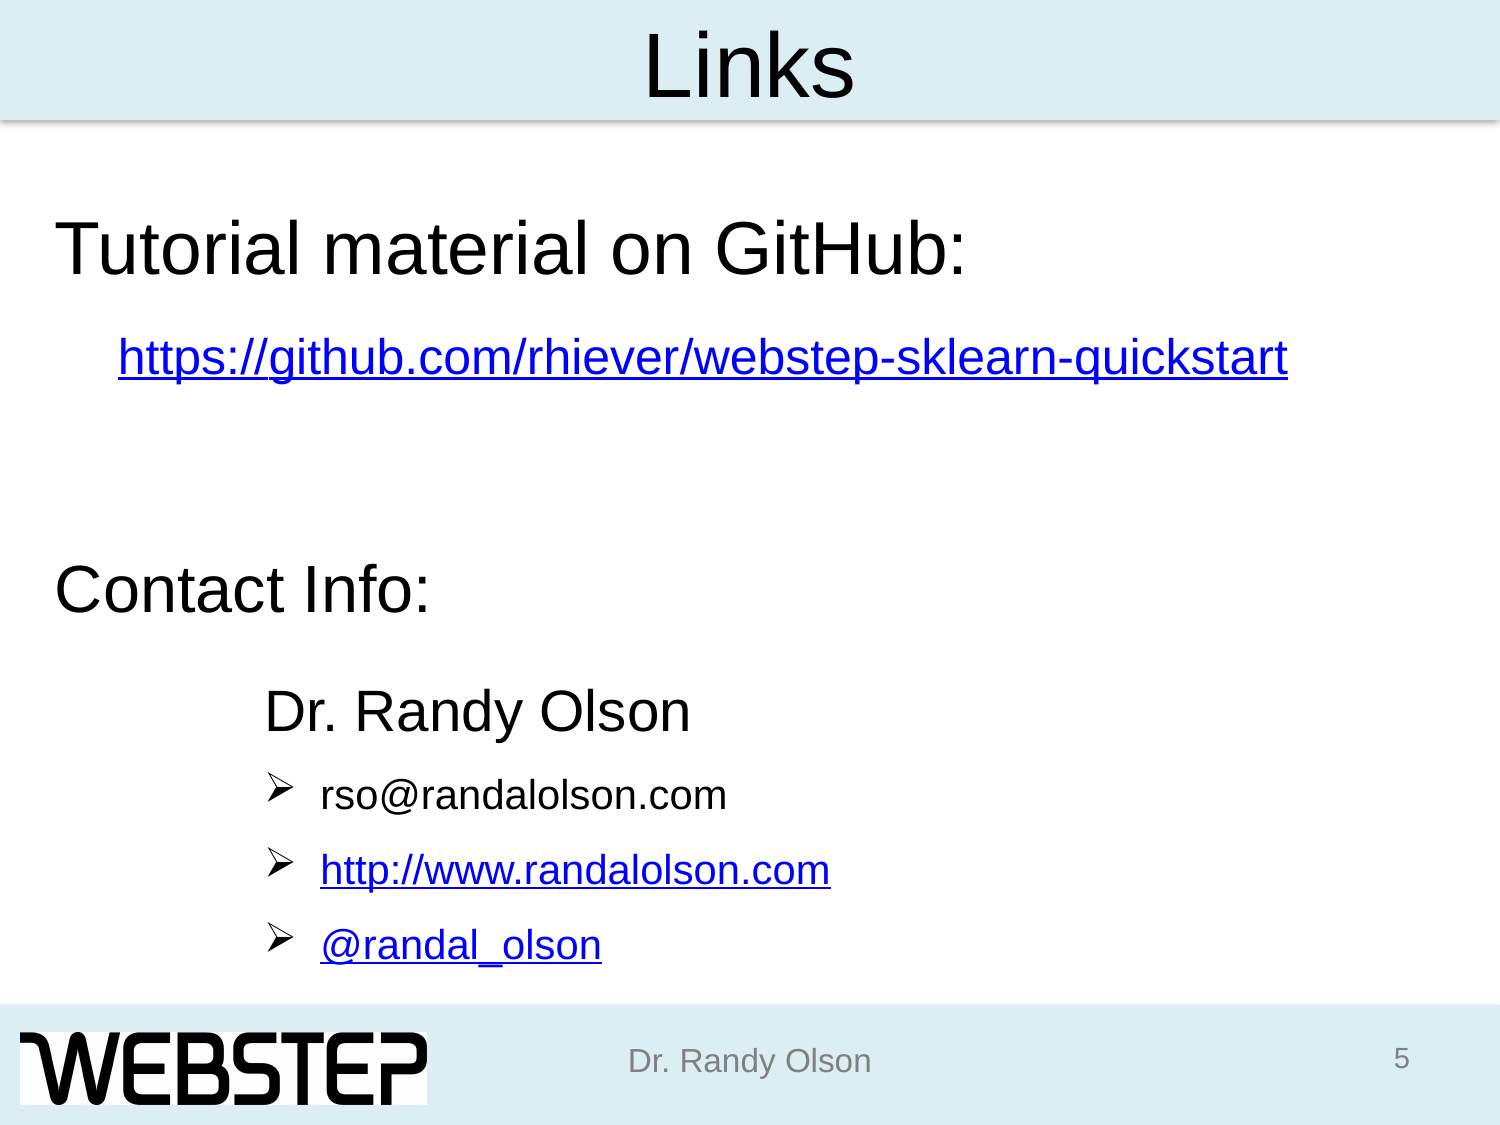

# Links
Tutorial material on GitHub:
https://github.com/rhiever/webstep-sklearn-quickstart
Contact Info:
Dr. Randy Olson
rso@randalolson.com
http://www.randalolson.com
@randal_olson
5